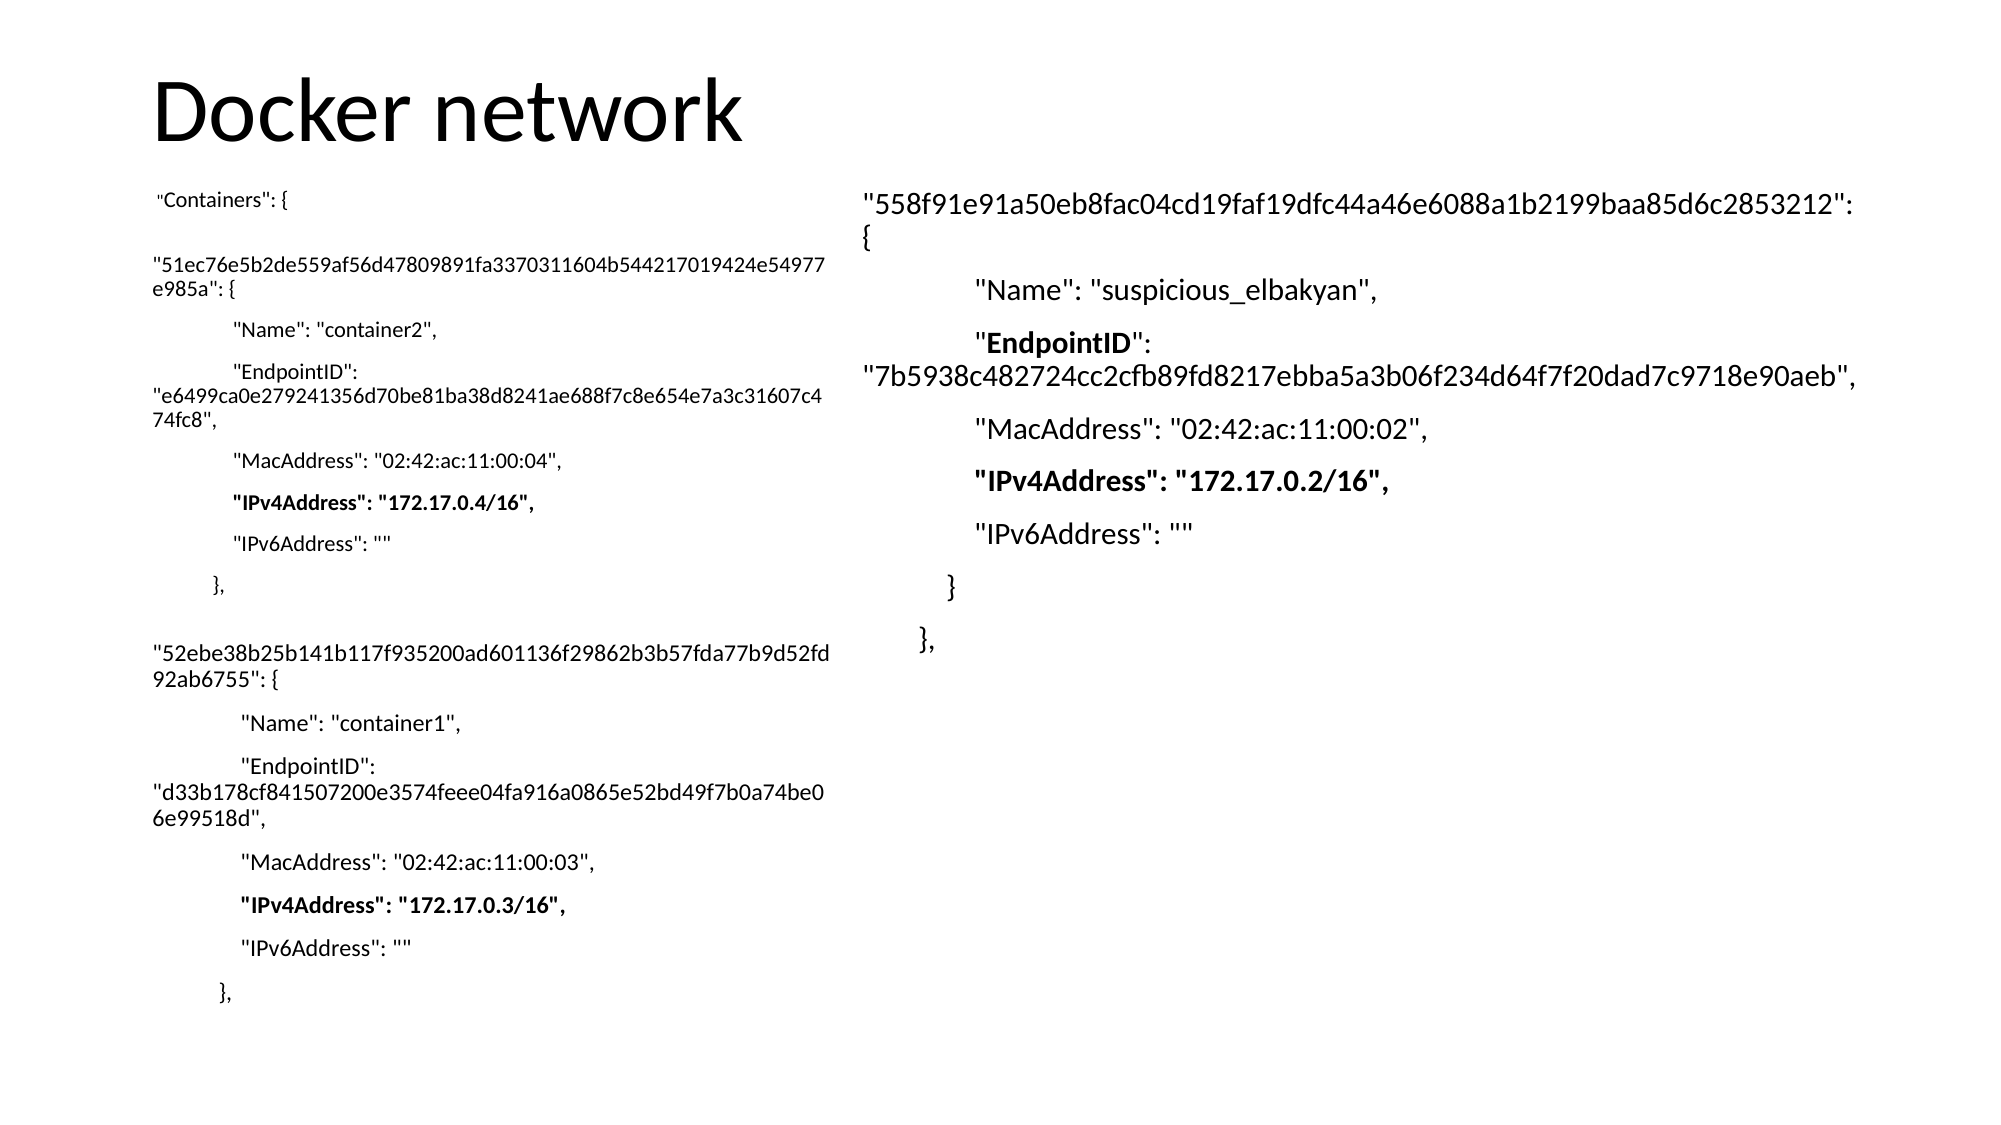

# Docker network
"558f91e91a50eb8fac04cd19faf19dfc44a46e6088a1b2199baa85d6c2853212": {
                "Name": "suspicious_elbakyan",
                "EndpointID": "7b5938c482724cc2cfb89fd8217ebba5a3b06f234d64f7f20dad7c9718e90aeb",
                "MacAddress": "02:42:ac:11:00:02",
                "IPv4Address": "172.17.0.2/16",
                "IPv6Address": ""
            }
        },
 "Containers": {
            "51ec76e5b2de559af56d47809891fa3370311604b544217019424e54977e985a": {
                "Name": "container2",
                "EndpointID": "e6499ca0e279241356d70be81ba38d8241ae688f7c8e654e7a3c31607c474fc8",
                "MacAddress": "02:42:ac:11:00:04",
                "IPv4Address": "172.17.0.4/16",
                "IPv6Address": ""
            },
            "52ebe38b25b141b117f935200ad601136f29862b3b57fda77b9d52fd92ab6755": {
                "Name": "container1",
                "EndpointID": "d33b178cf841507200e3574feee04fa916a0865e52bd49f7b0a74be06e99518d",
                "MacAddress": "02:42:ac:11:00:03",
                "IPv4Address": "172.17.0.3/16",
                "IPv6Address": ""
            },